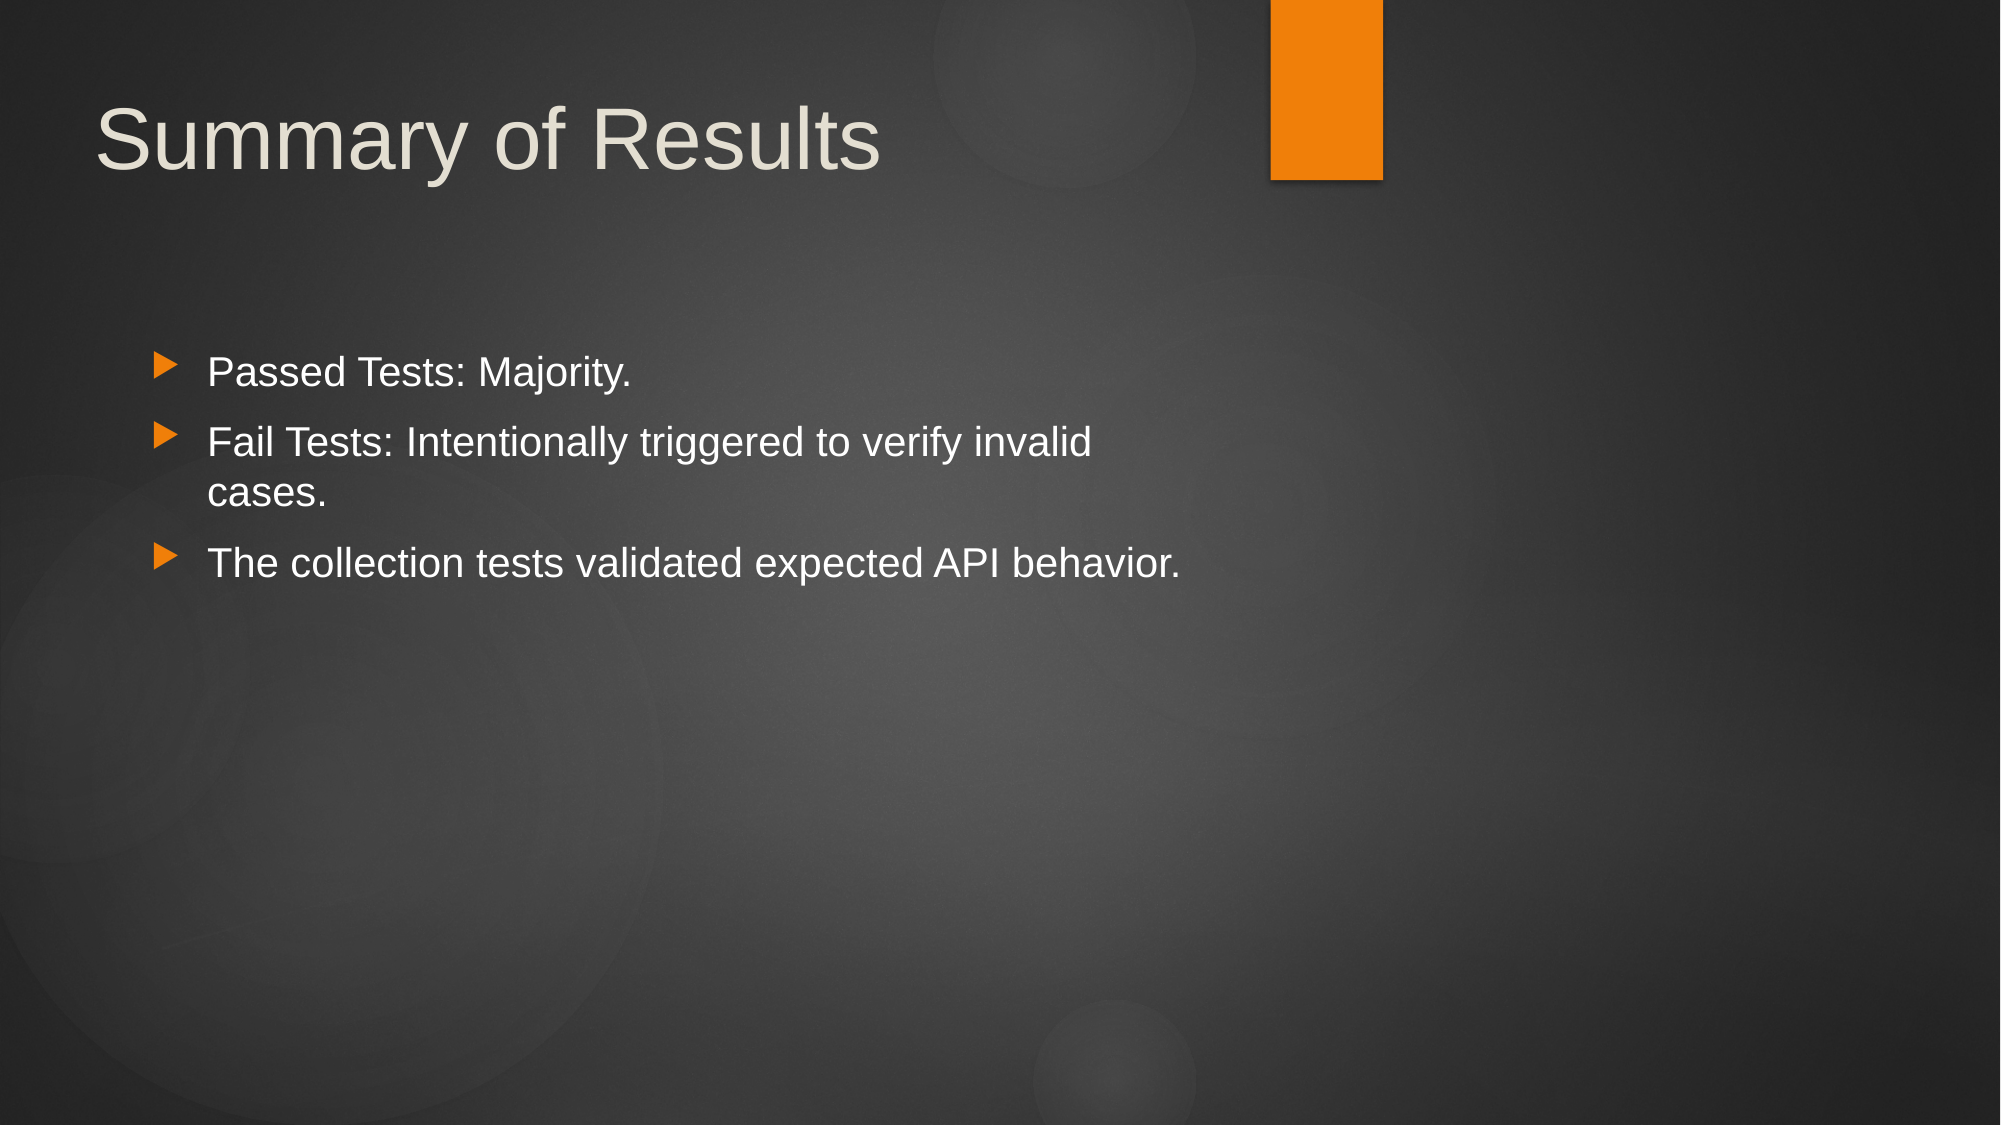

# Summary of Results
Passed Tests: Majority.
Fail Tests: Intentionally triggered to verify invalid cases.
The collection tests validated expected API behavior.